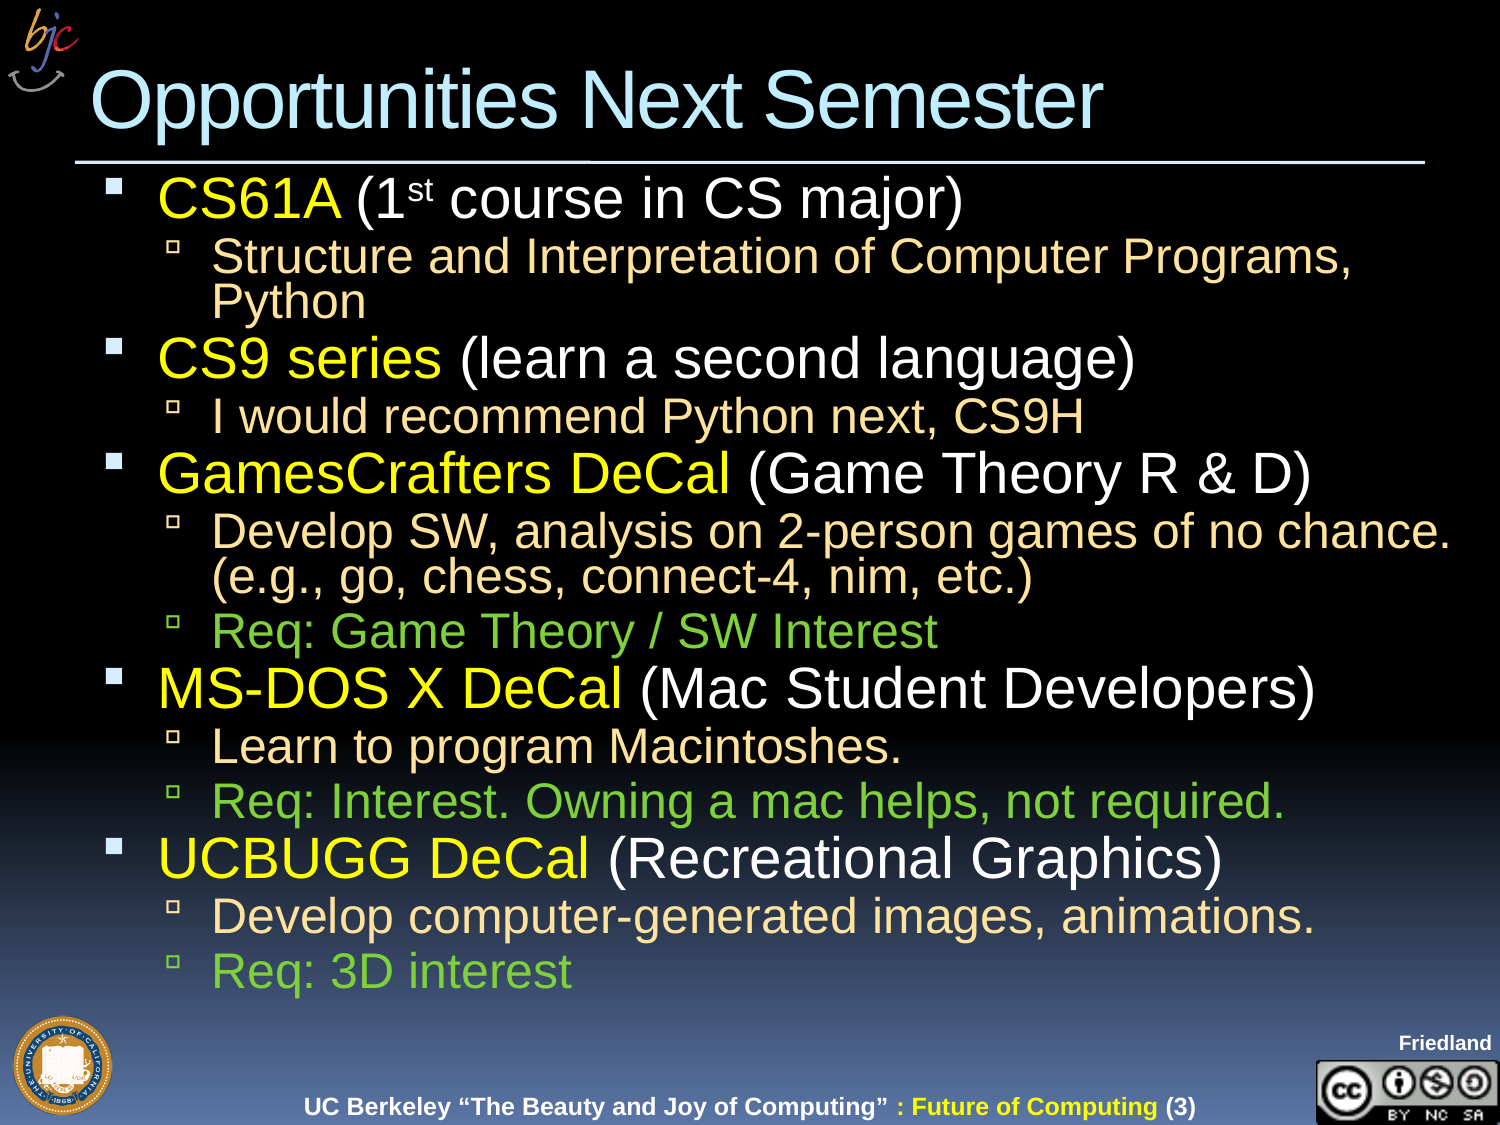

# Opportunities Next Semester
CS61A (1st course in CS major)
Structure and Interpretation of Computer Programs, Python
CS9 series (learn a second language)
I would recommend Python next, CS9H
GamesCrafters DeCal (Game Theory R & D)
Develop SW, analysis on 2-person games of no chance. (e.g., go, chess, connect-4, nim, etc.)
Req: Game Theory / SW Interest
MS-DOS X DeCal (Mac Student Developers)
Learn to program Macintoshes.
Req: Interest. Owning a mac helps, not required.
UCBUGG DeCal (Recreational Graphics)
Develop computer-generated images, animations.
Req: 3D interest